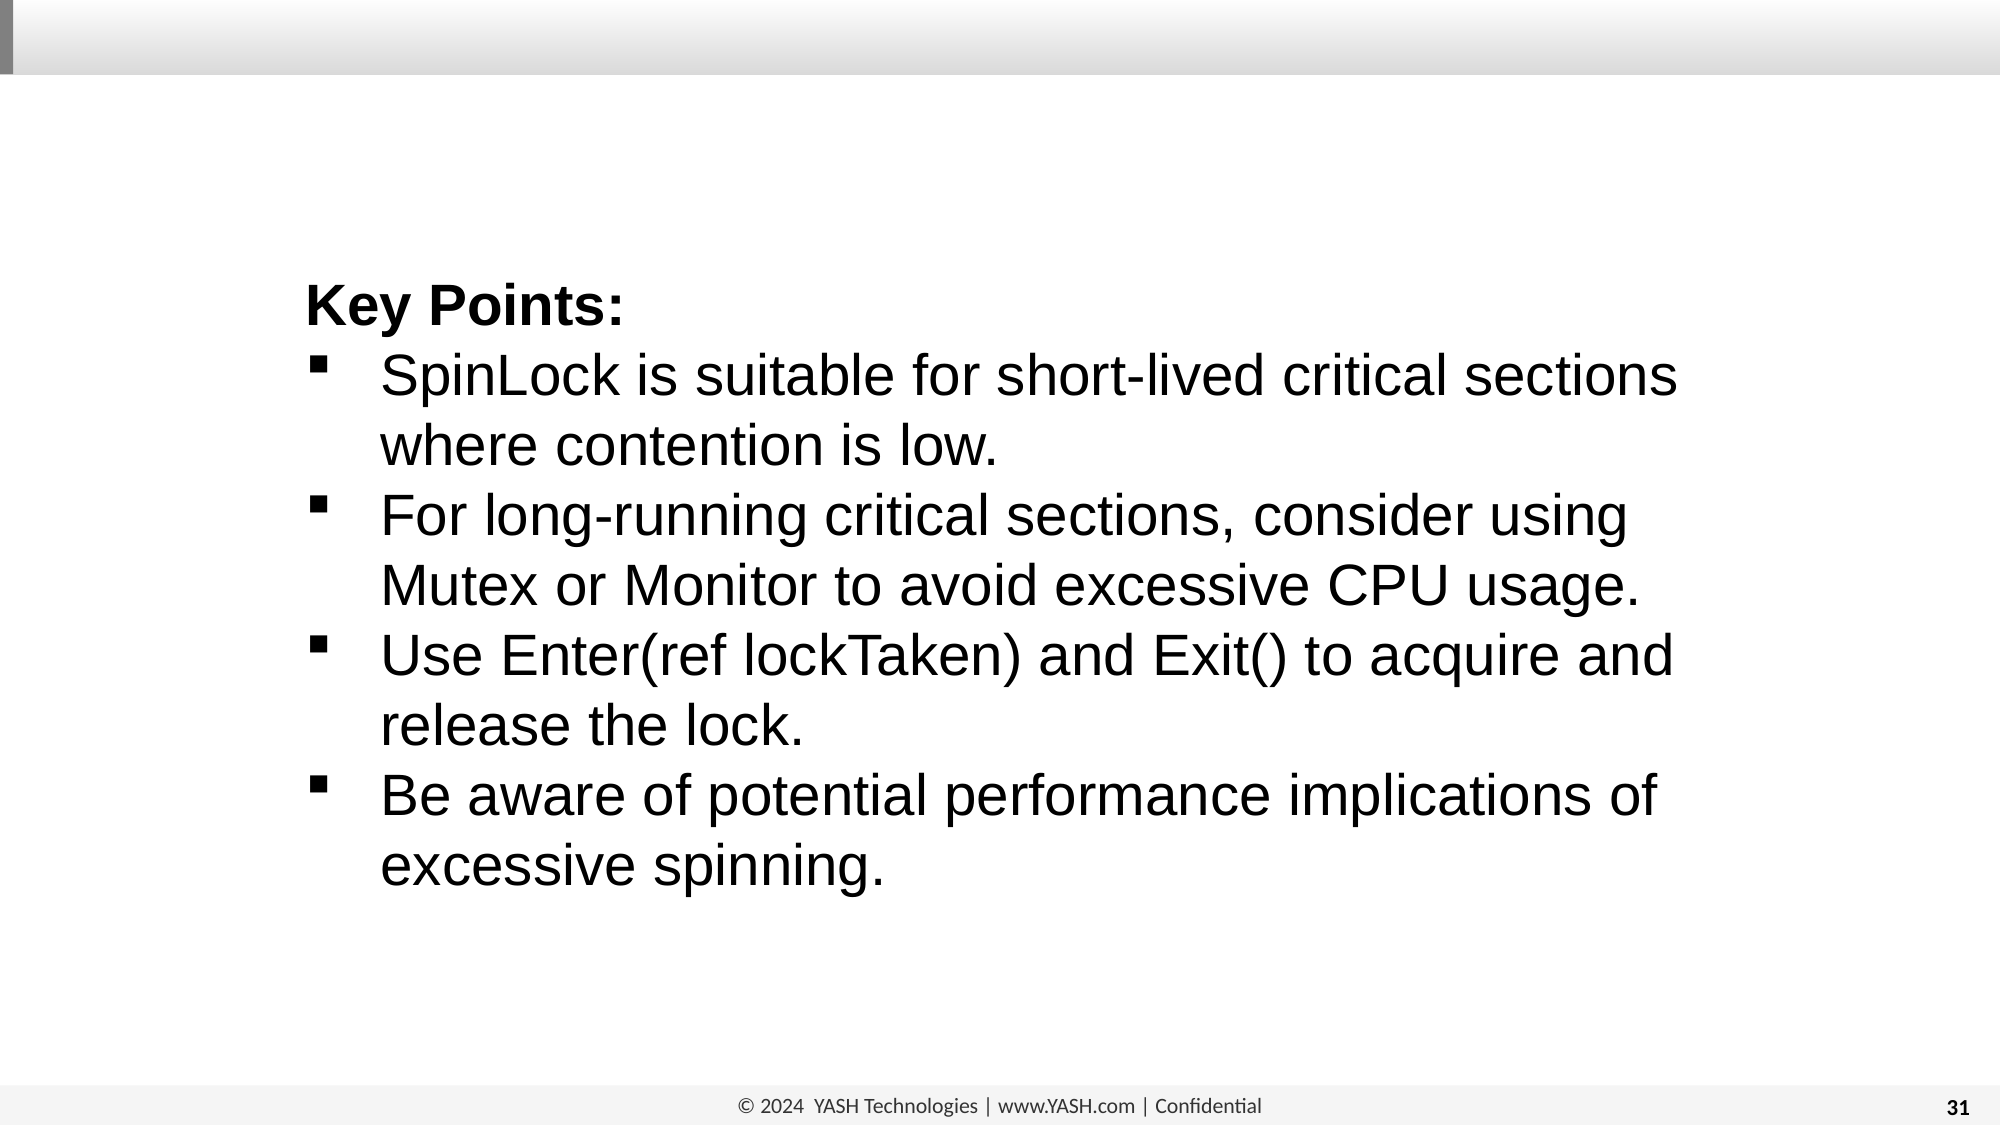

Key Points:
SpinLock is suitable for short-lived critical sections where contention is low.
For long-running critical sections, consider using Mutex or Monitor to avoid excessive CPU usage.
Use Enter(ref lockTaken) and Exit() to acquire and release the lock.
Be aware of potential performance implications of excessive spinning.